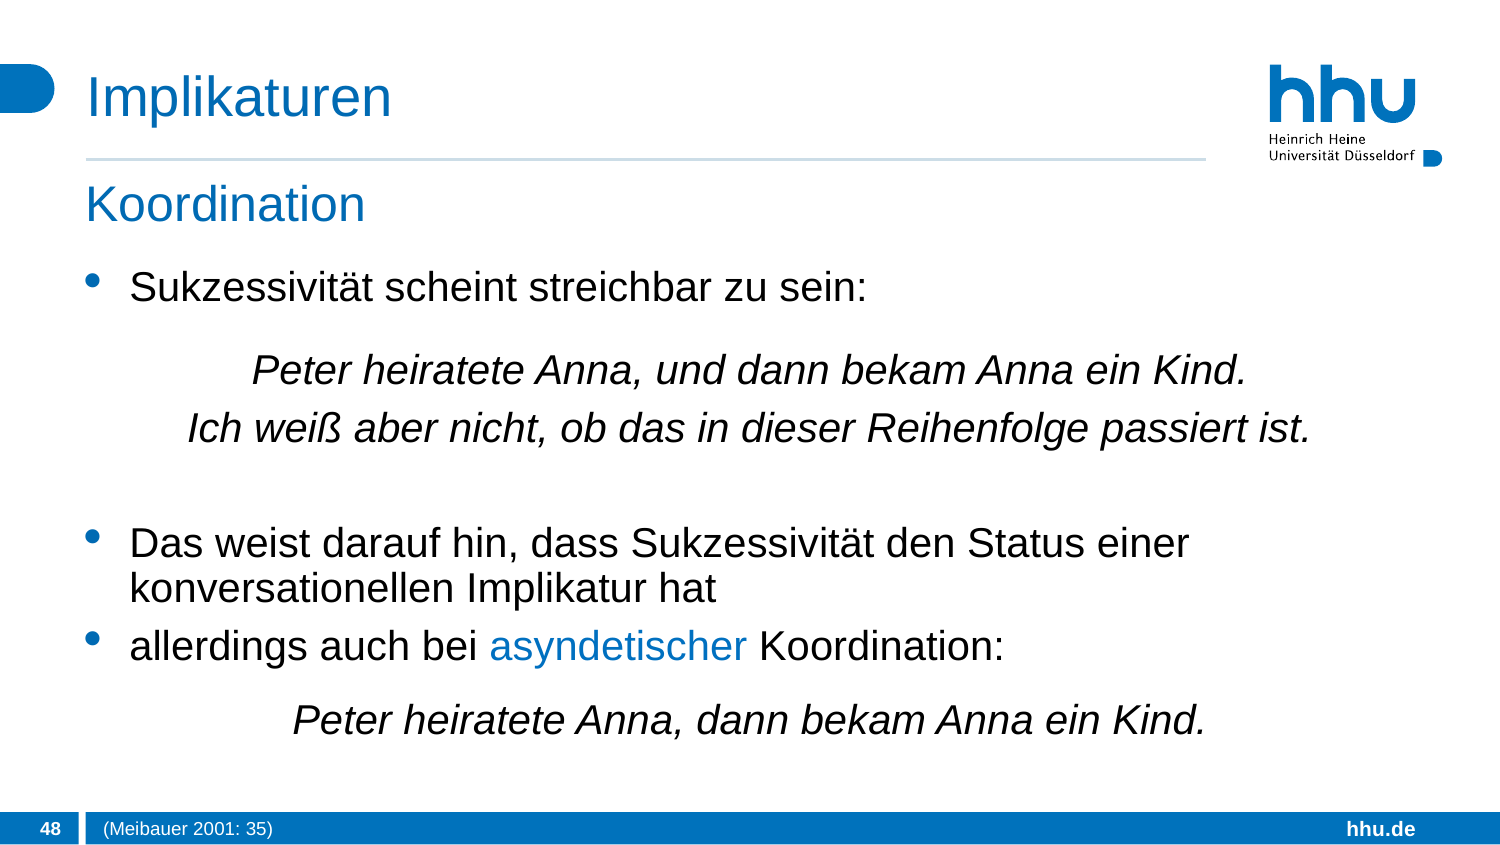

# Implikaturen
Koordination
Sukzessivität scheint streichbar zu sein:

Peter heiratete Anna, und dann bekam Anna ein Kind.
Ich weiß aber nicht, ob das in dieser Reihenfolge passiert ist.

Das weist darauf hin, dass Sukzessivität den Status einer konversationellen Implikatur hat
allerdings auch bei asyndetischer Koordination:

Peter heiratete Anna, dann bekam Anna ein Kind.
48
(Meibauer 2001: 35)